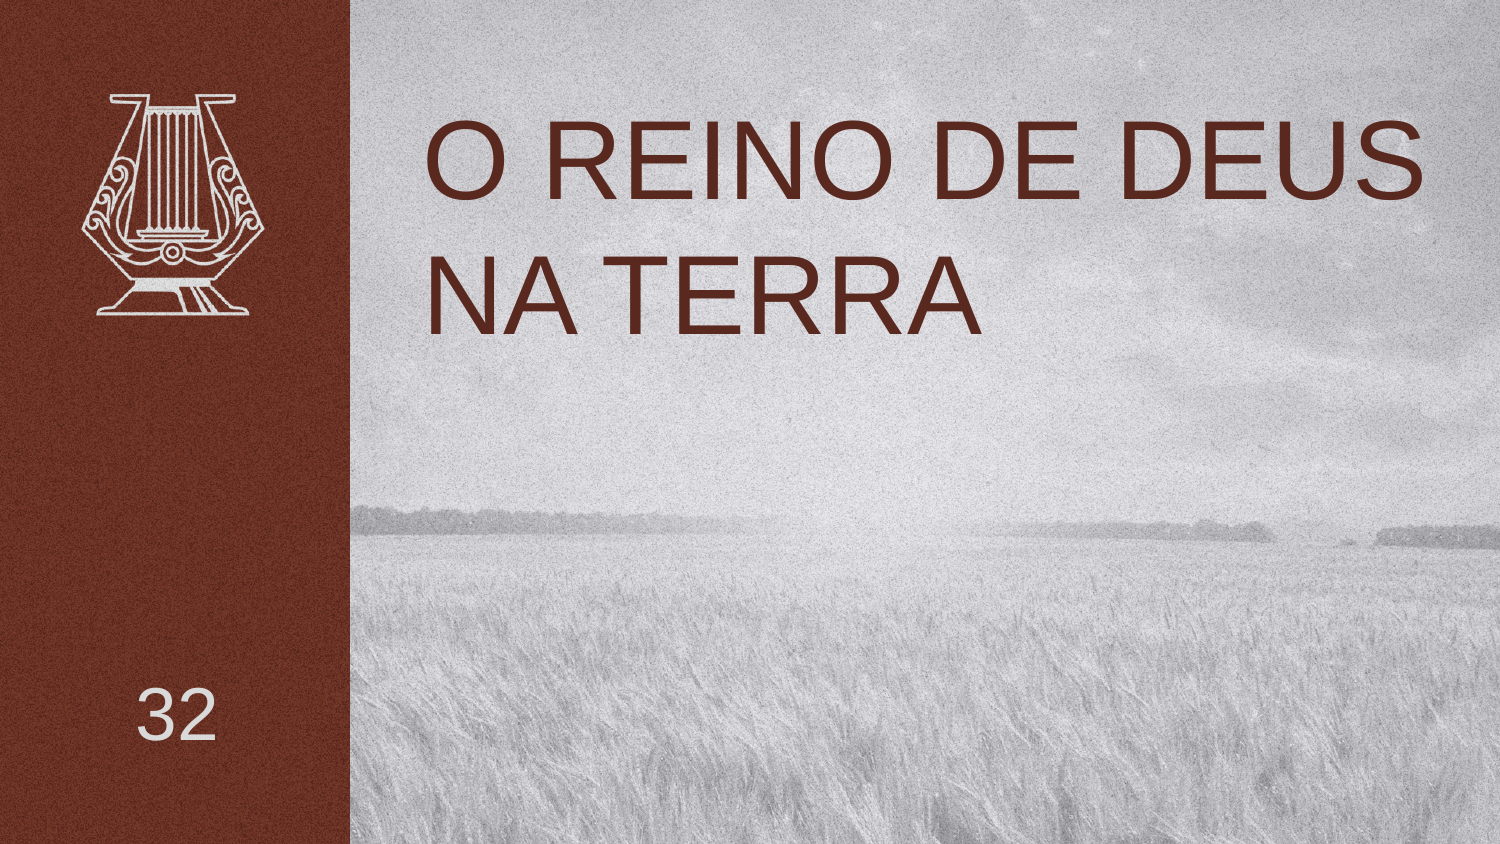

# O REINO DE DEUS NA TERRA
32